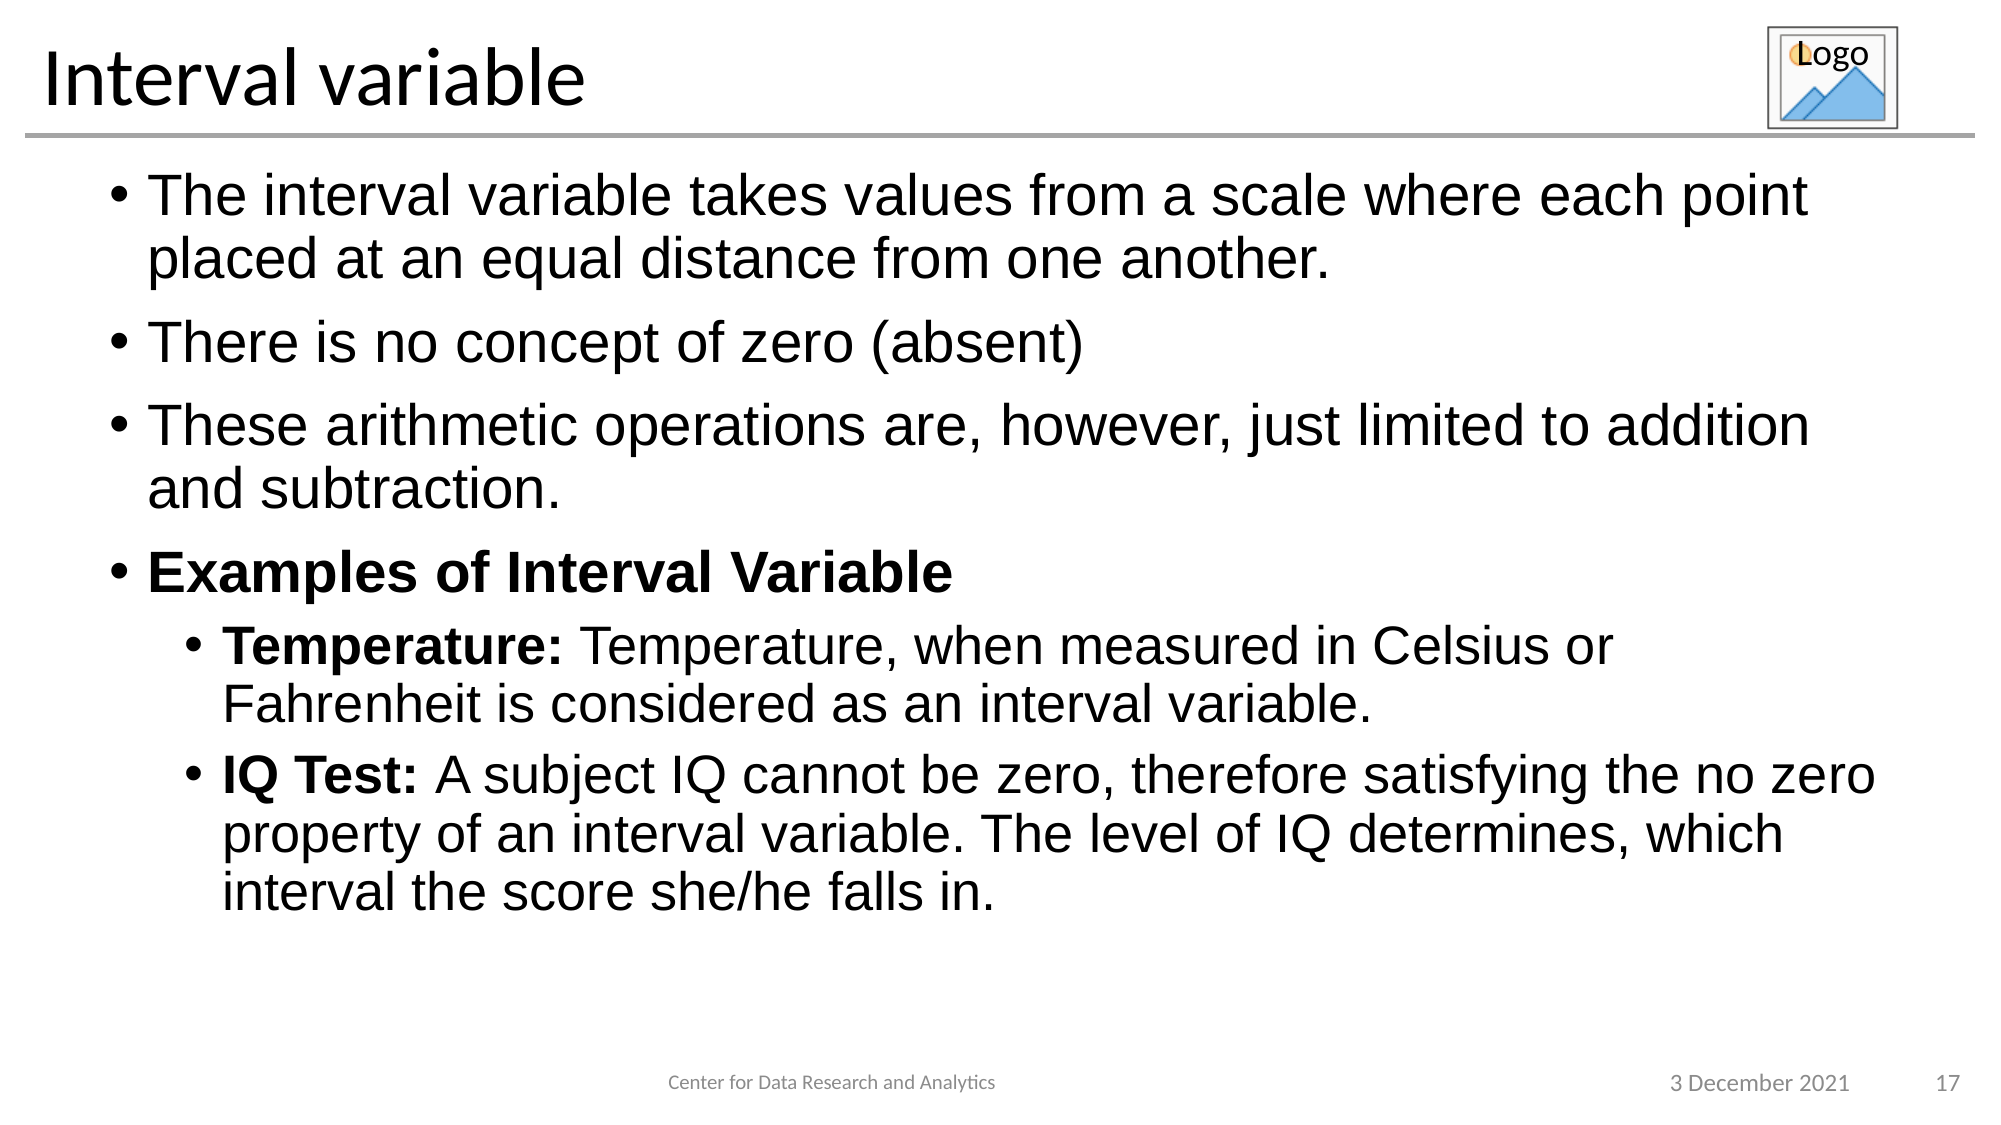

# Interval variable
The interval variable takes values from a scale where each point placed at an equal distance from one another.
There is no concept of zero (absent)
These arithmetic operations are, however, just limited to addition and subtraction.
Examples of Interval Variable
Temperature: Temperature, when measured in Celsius or Fahrenheit is considered as an interval variable.
IQ Test: A subject IQ cannot be zero, therefore satisfying the no zero property of an interval variable. The level of IQ determines, which interval the score she/he falls in.
17
Center for Data Research and Analytics
3 December 2021